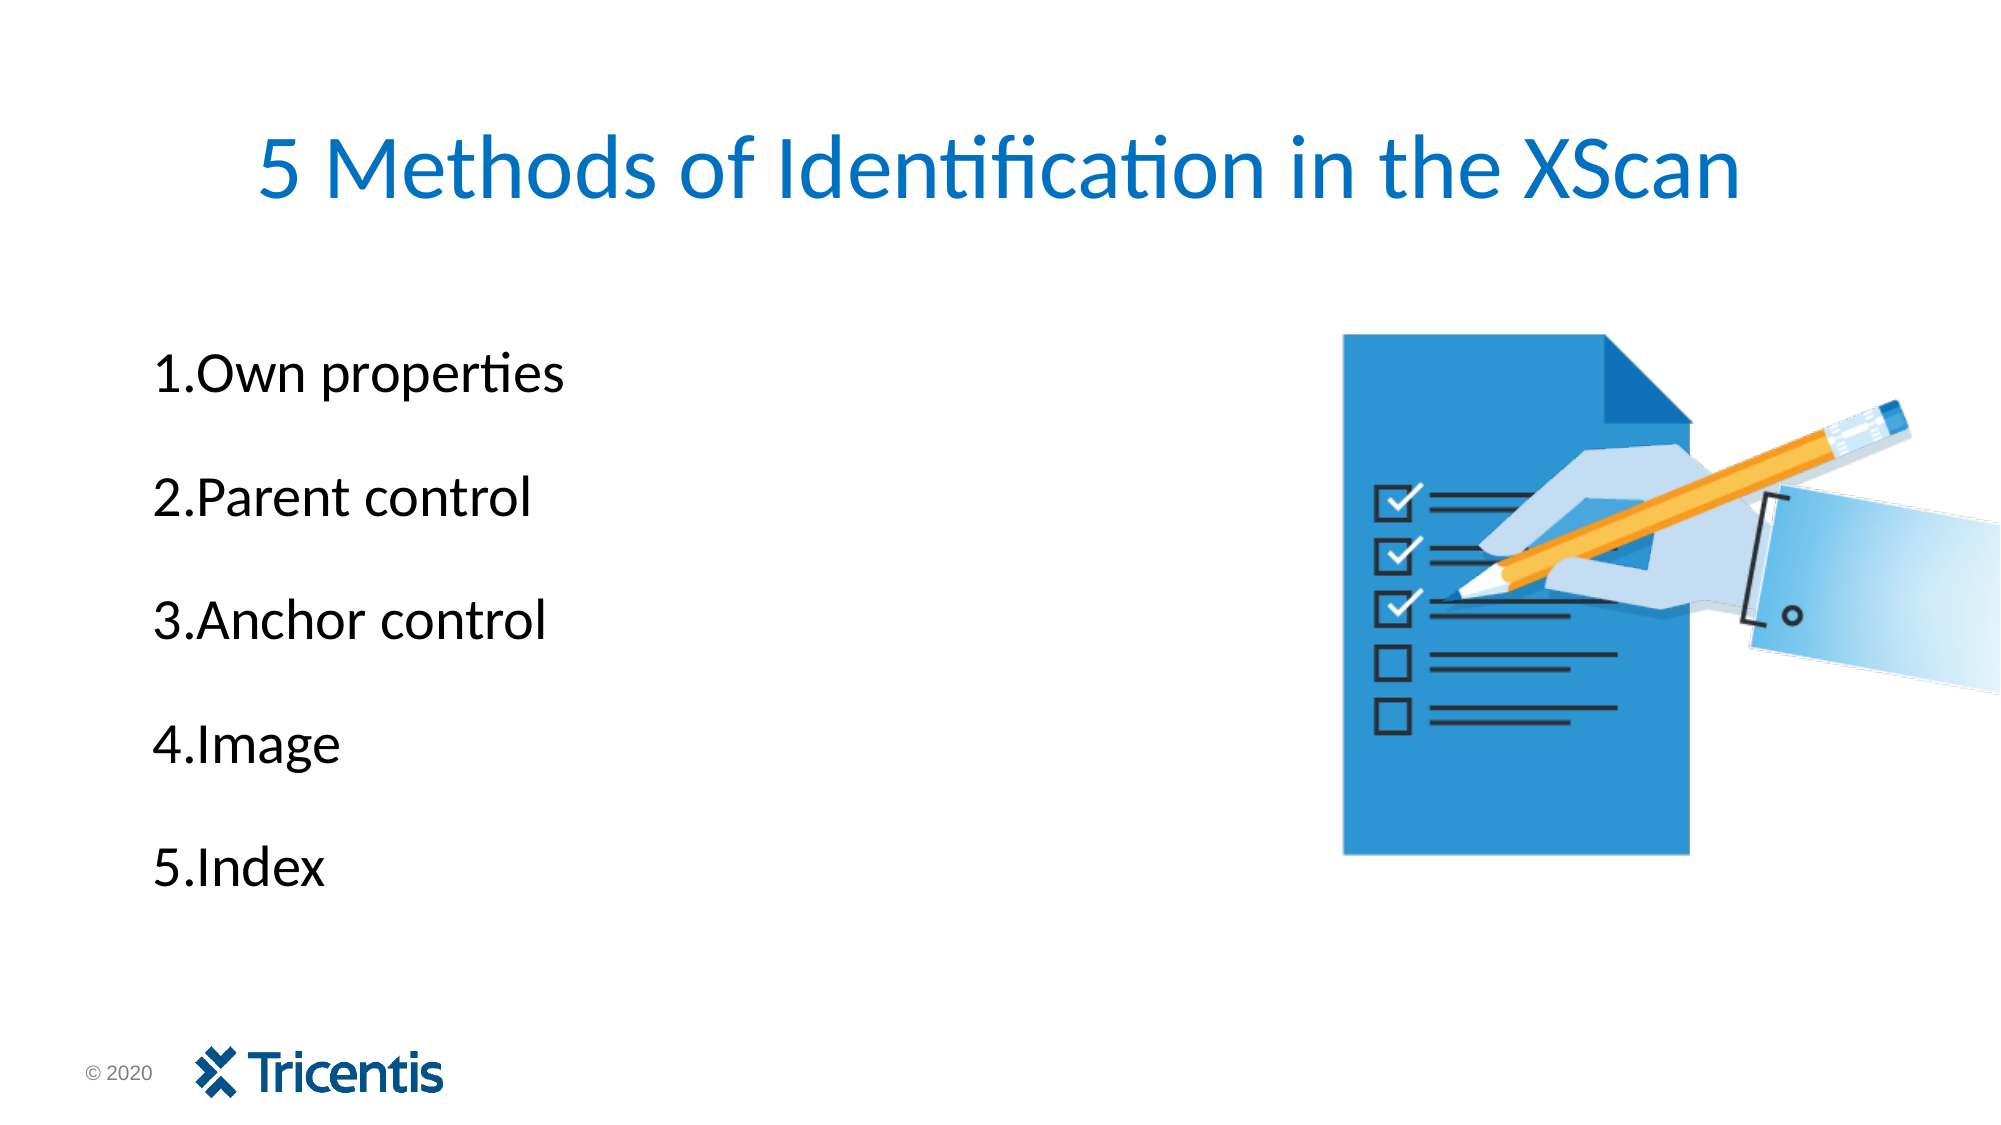

# 5 Methods of Identification in the XScan
Own properties
Parent control
Anchor control
Image
Index